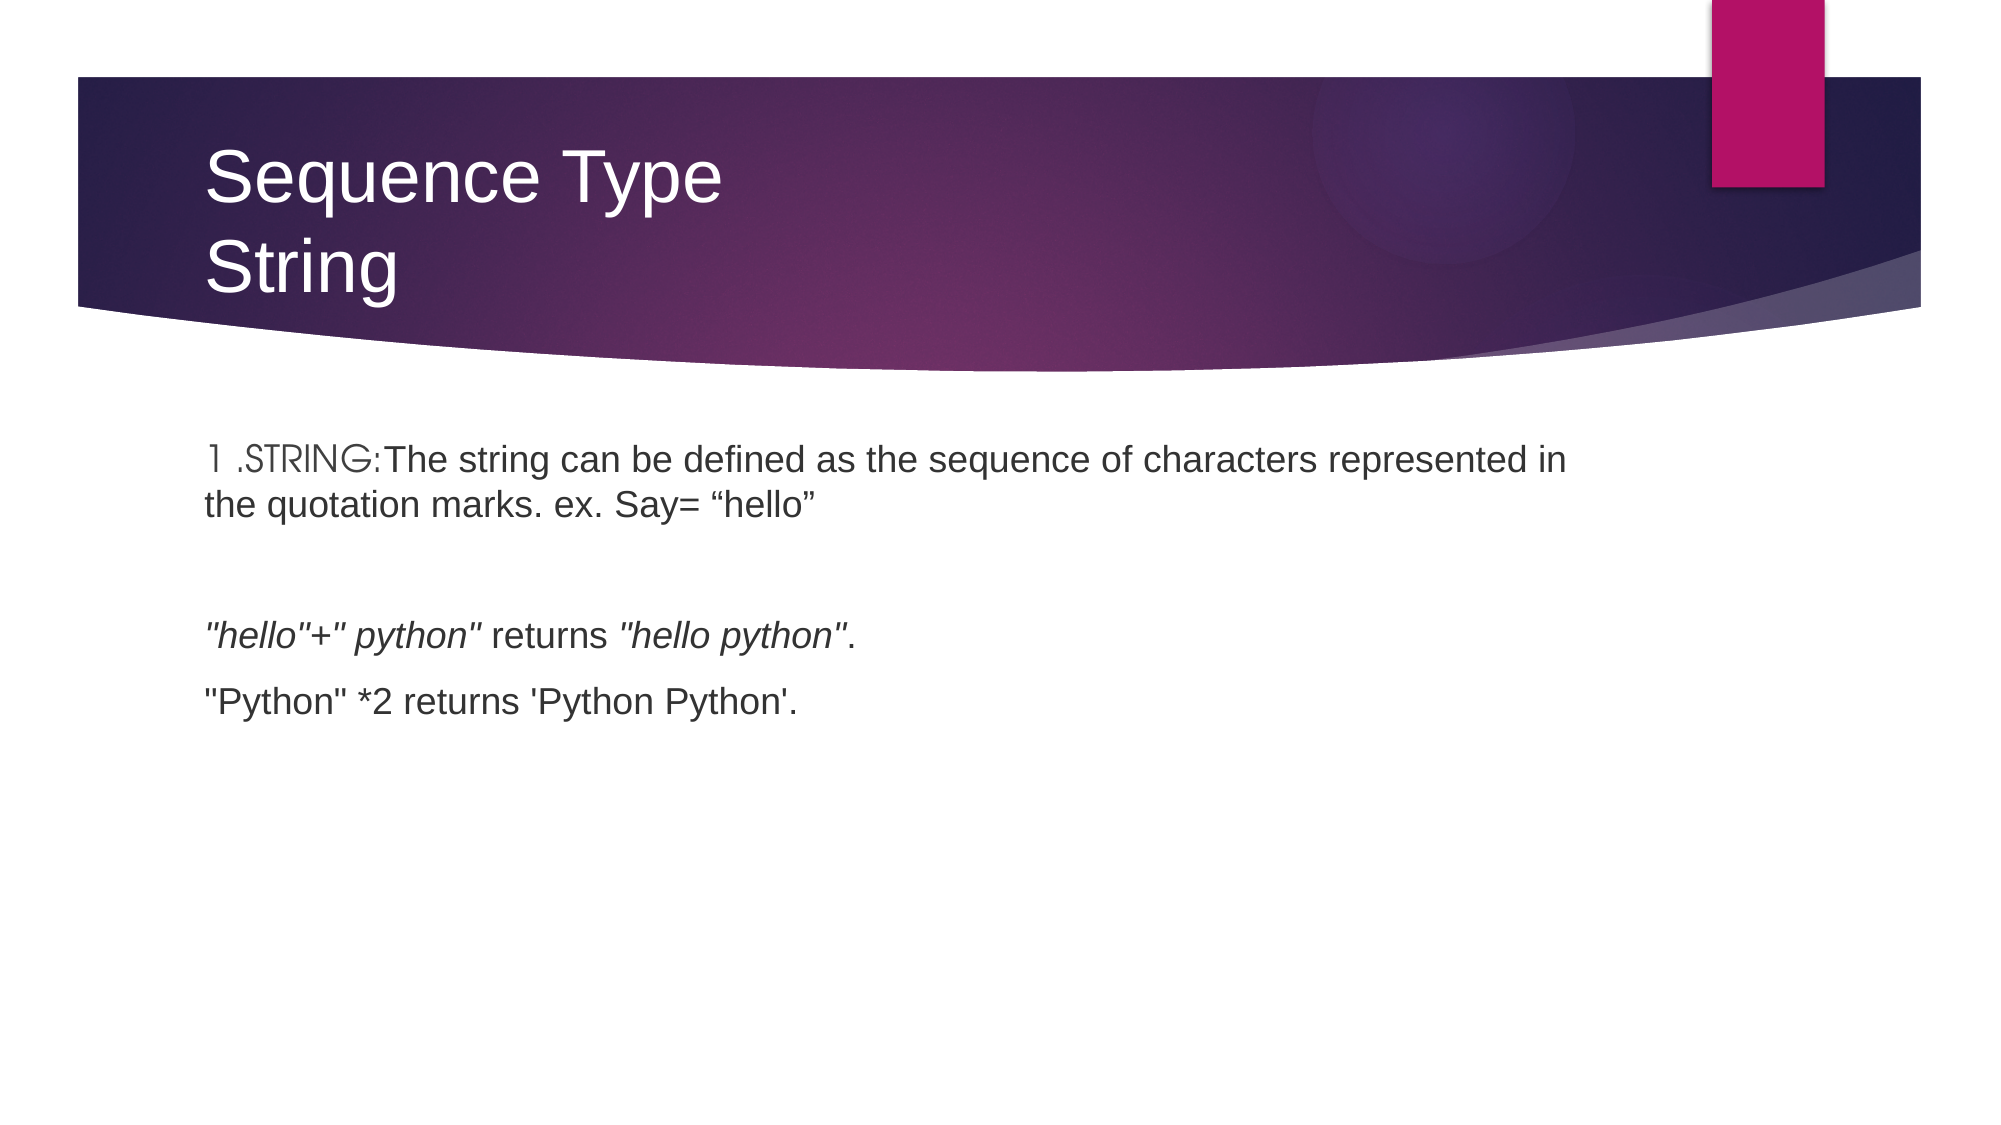

# Sequence Type String
1 .STRING:The string can be defined as the sequence of characters represented in the quotation marks. ex. Say= “hello”

"hello"+" python" returns "hello python".
"Python" *2 returns 'Python Python'.